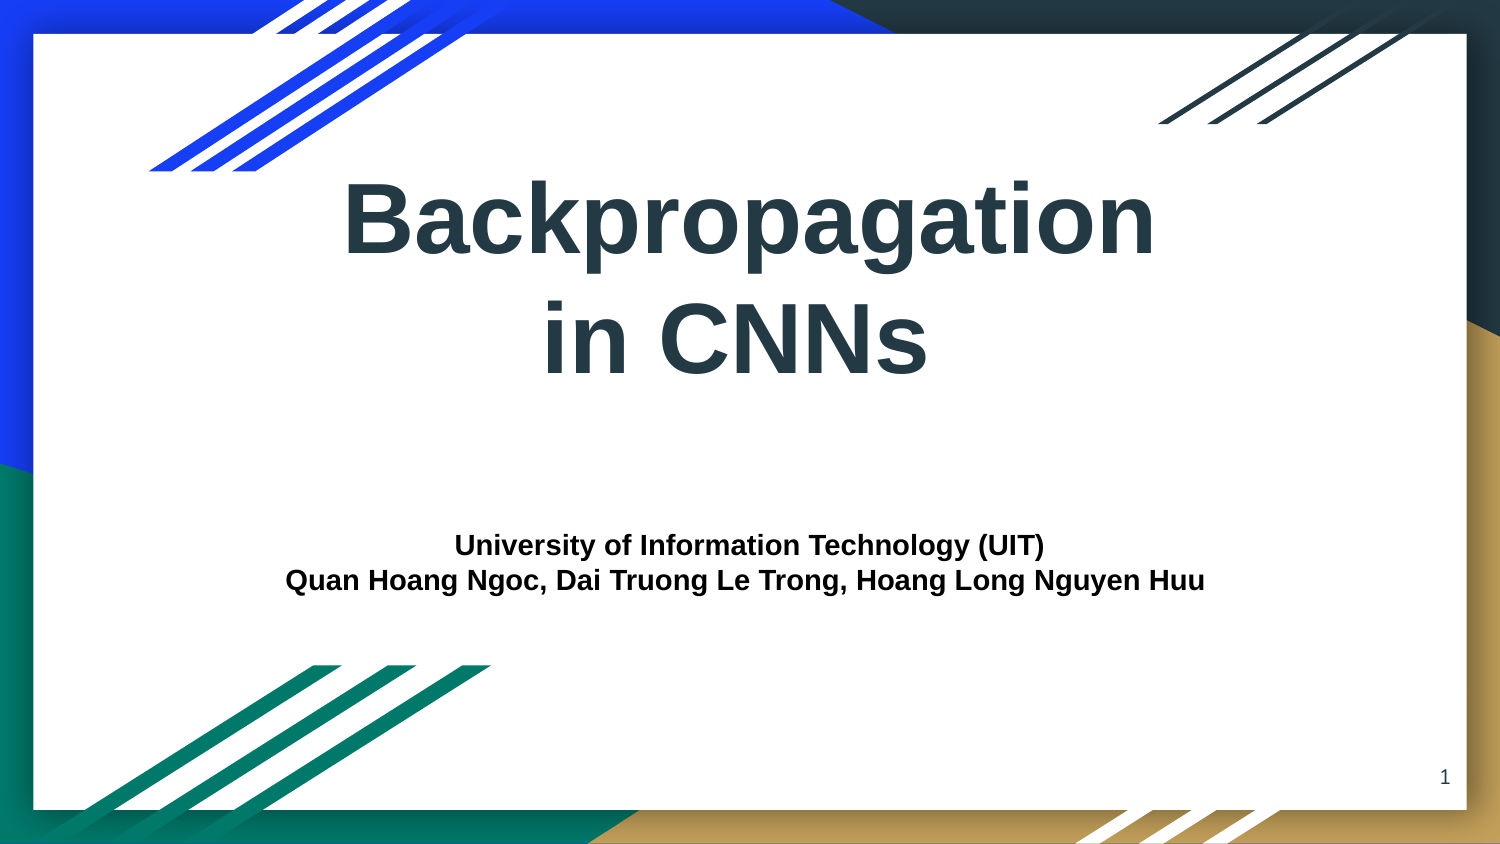

# Backpropagation in CNNs
University of Information Technology (UIT)
Quan Hoang Ngoc, Dai Truong Le Trong, Hoang Long Nguyen Huu
1